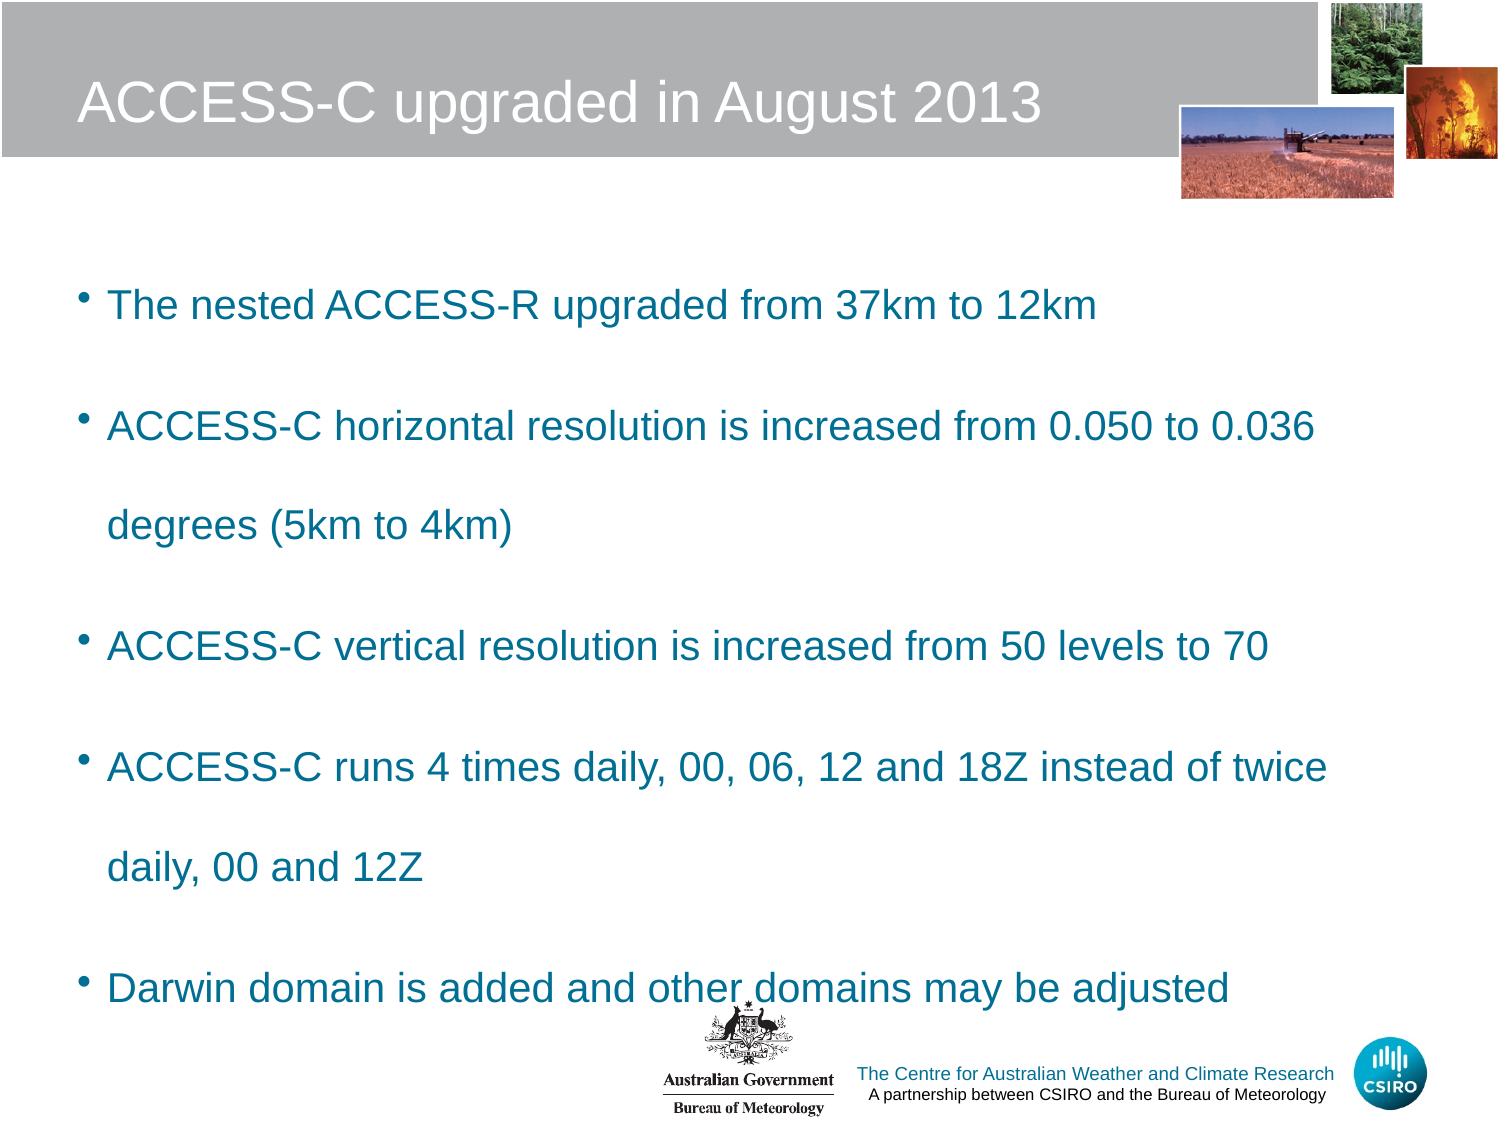

# ACCESS-C upgraded in August 2013
The nested ACCESS-R upgraded from 37km to 12km
ACCESS-C horizontal resolution is increased from 0.050 to 0.036 degrees (5km to 4km)
ACCESS-C vertical resolution is increased from 50 levels to 70
ACCESS-C runs 4 times daily, 00, 06, 12 and 18Z instead of twice daily, 00 and 12Z
Darwin domain is added and other domains may be adjusted
The Centre for Australian Weather and Climate Research
A partnership between CSIRO and the Bureau of Meteorology